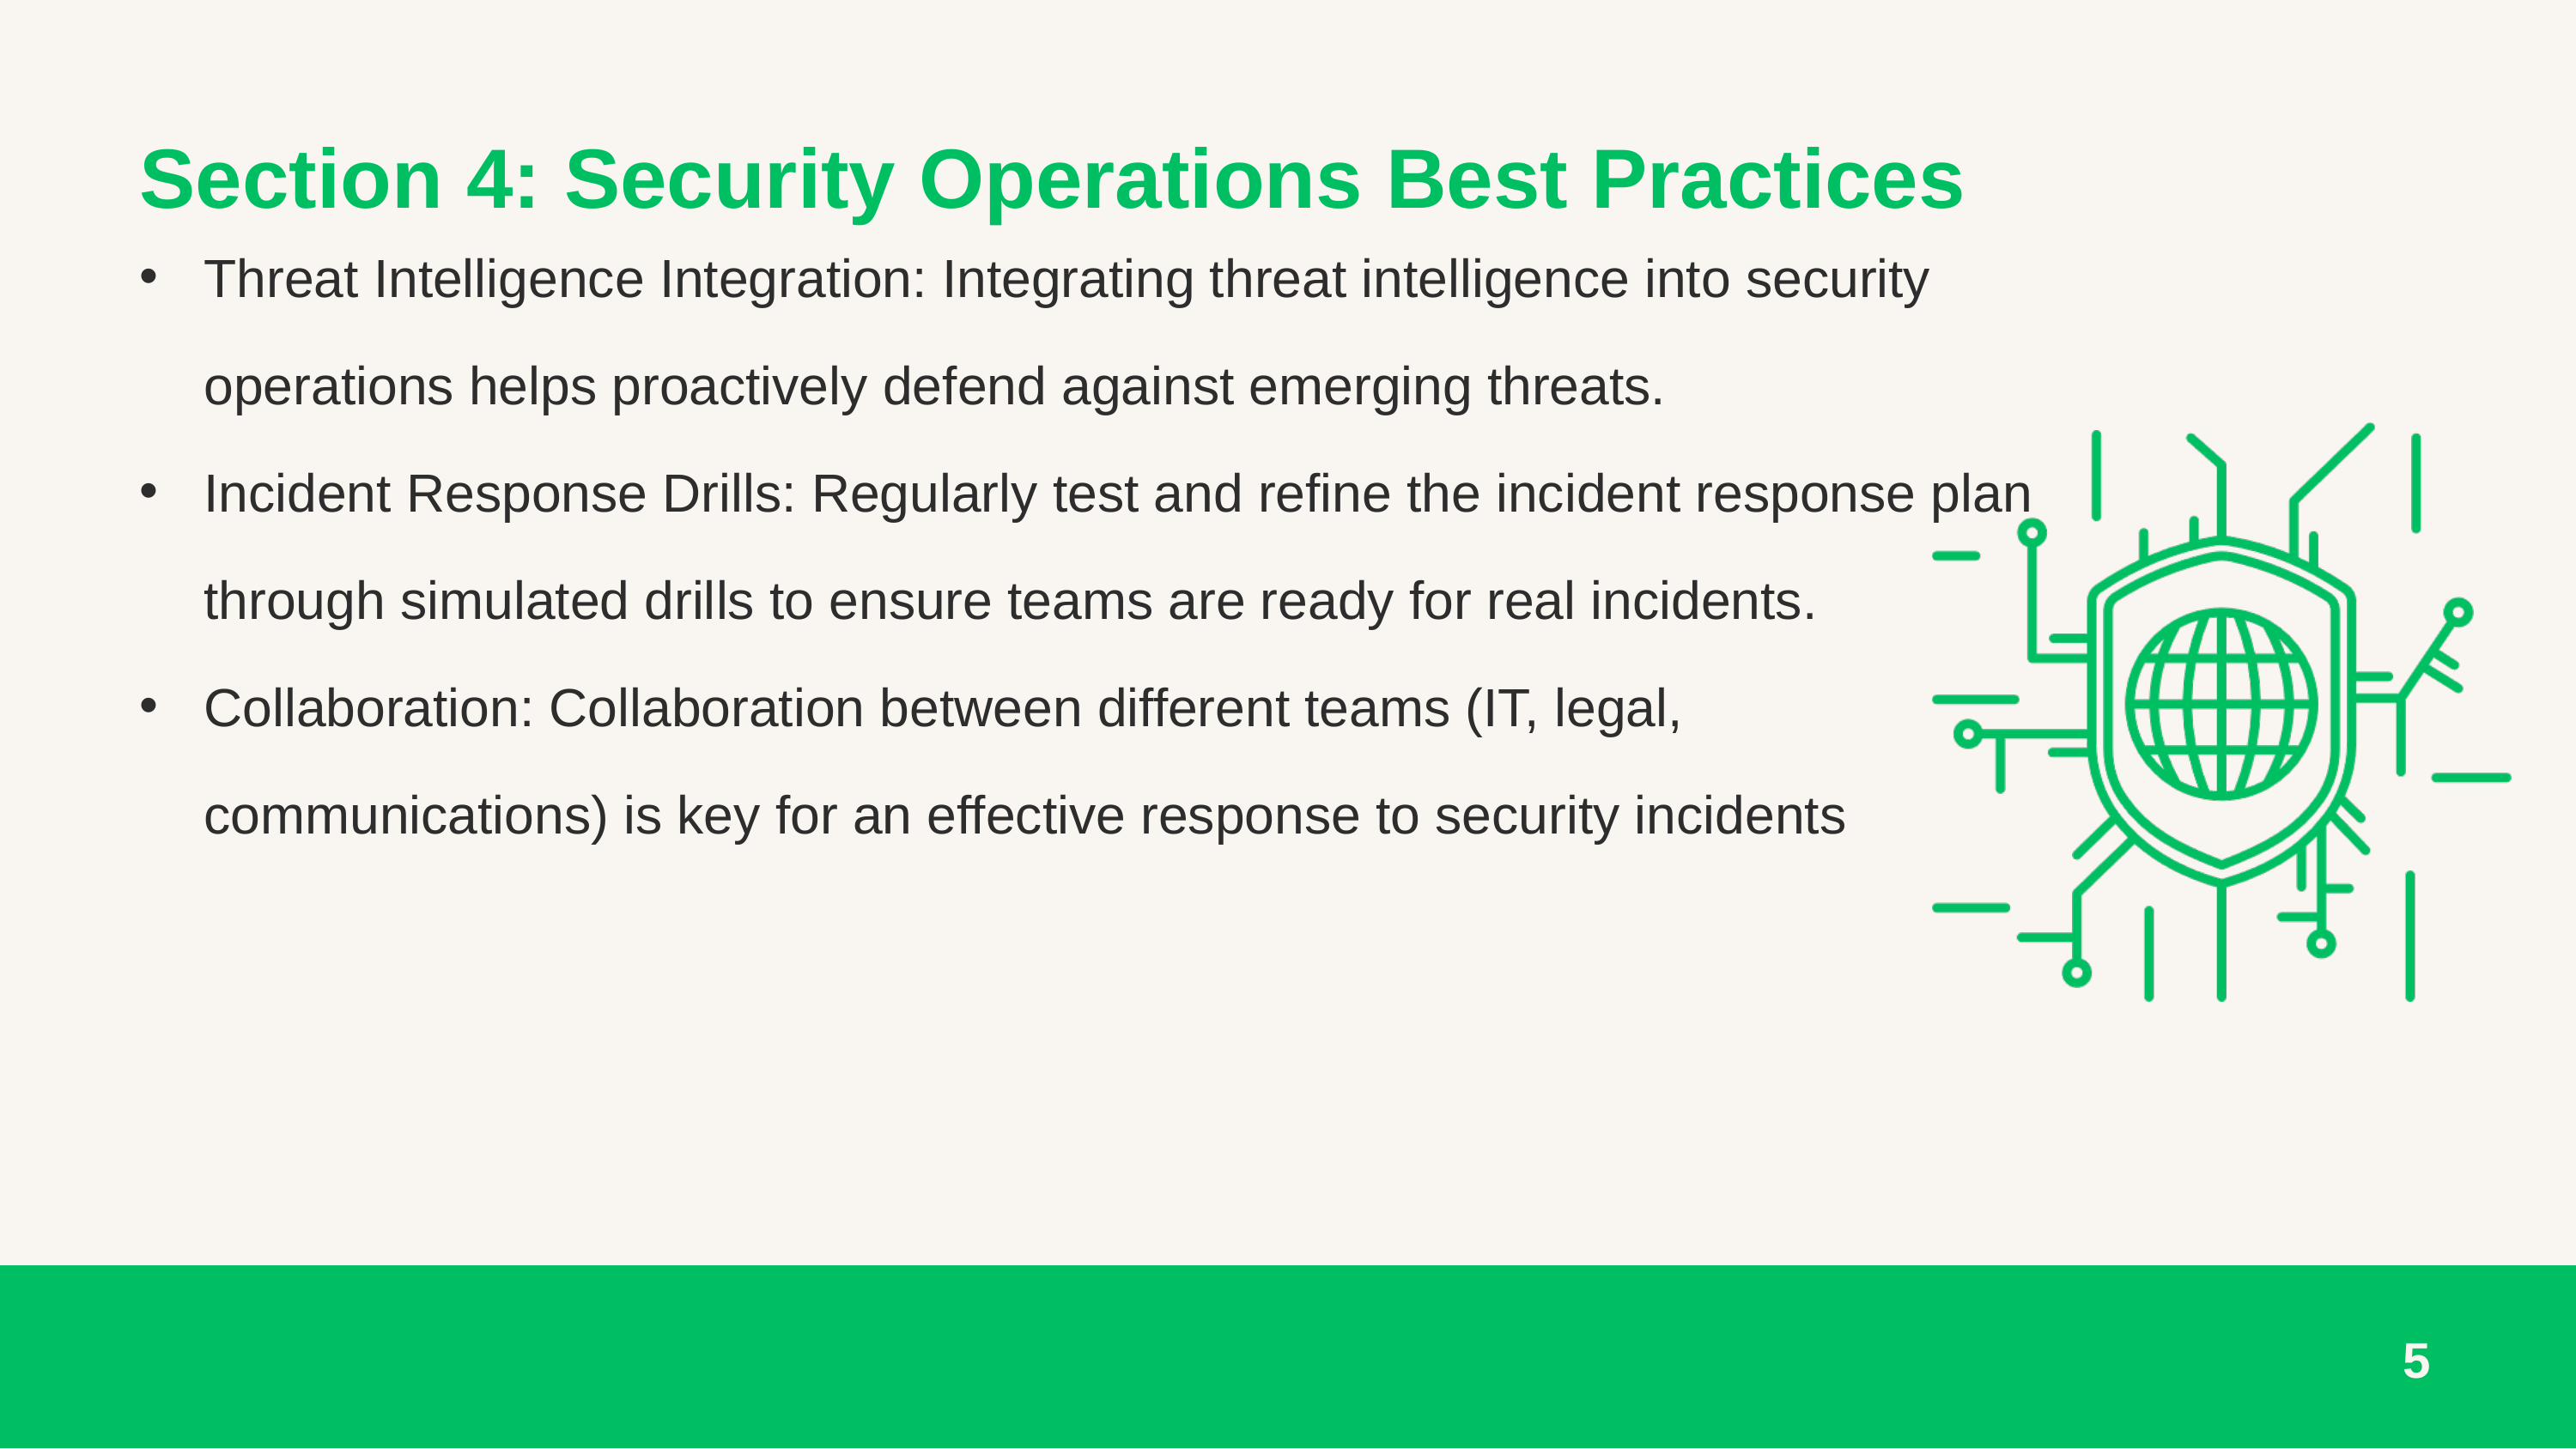

Section 4: Security Operations Best Practices
Threat Intelligence Integration: Integrating threat intelligence into security operations helps proactively defend against emerging threats.
Incident Response Drills: Regularly test and refine the incident response plan through simulated drills to ensure teams are ready for real incidents.
Collaboration: Collaboration between different teams (IT, legal, communications) is key for an effective response to security incidents

5